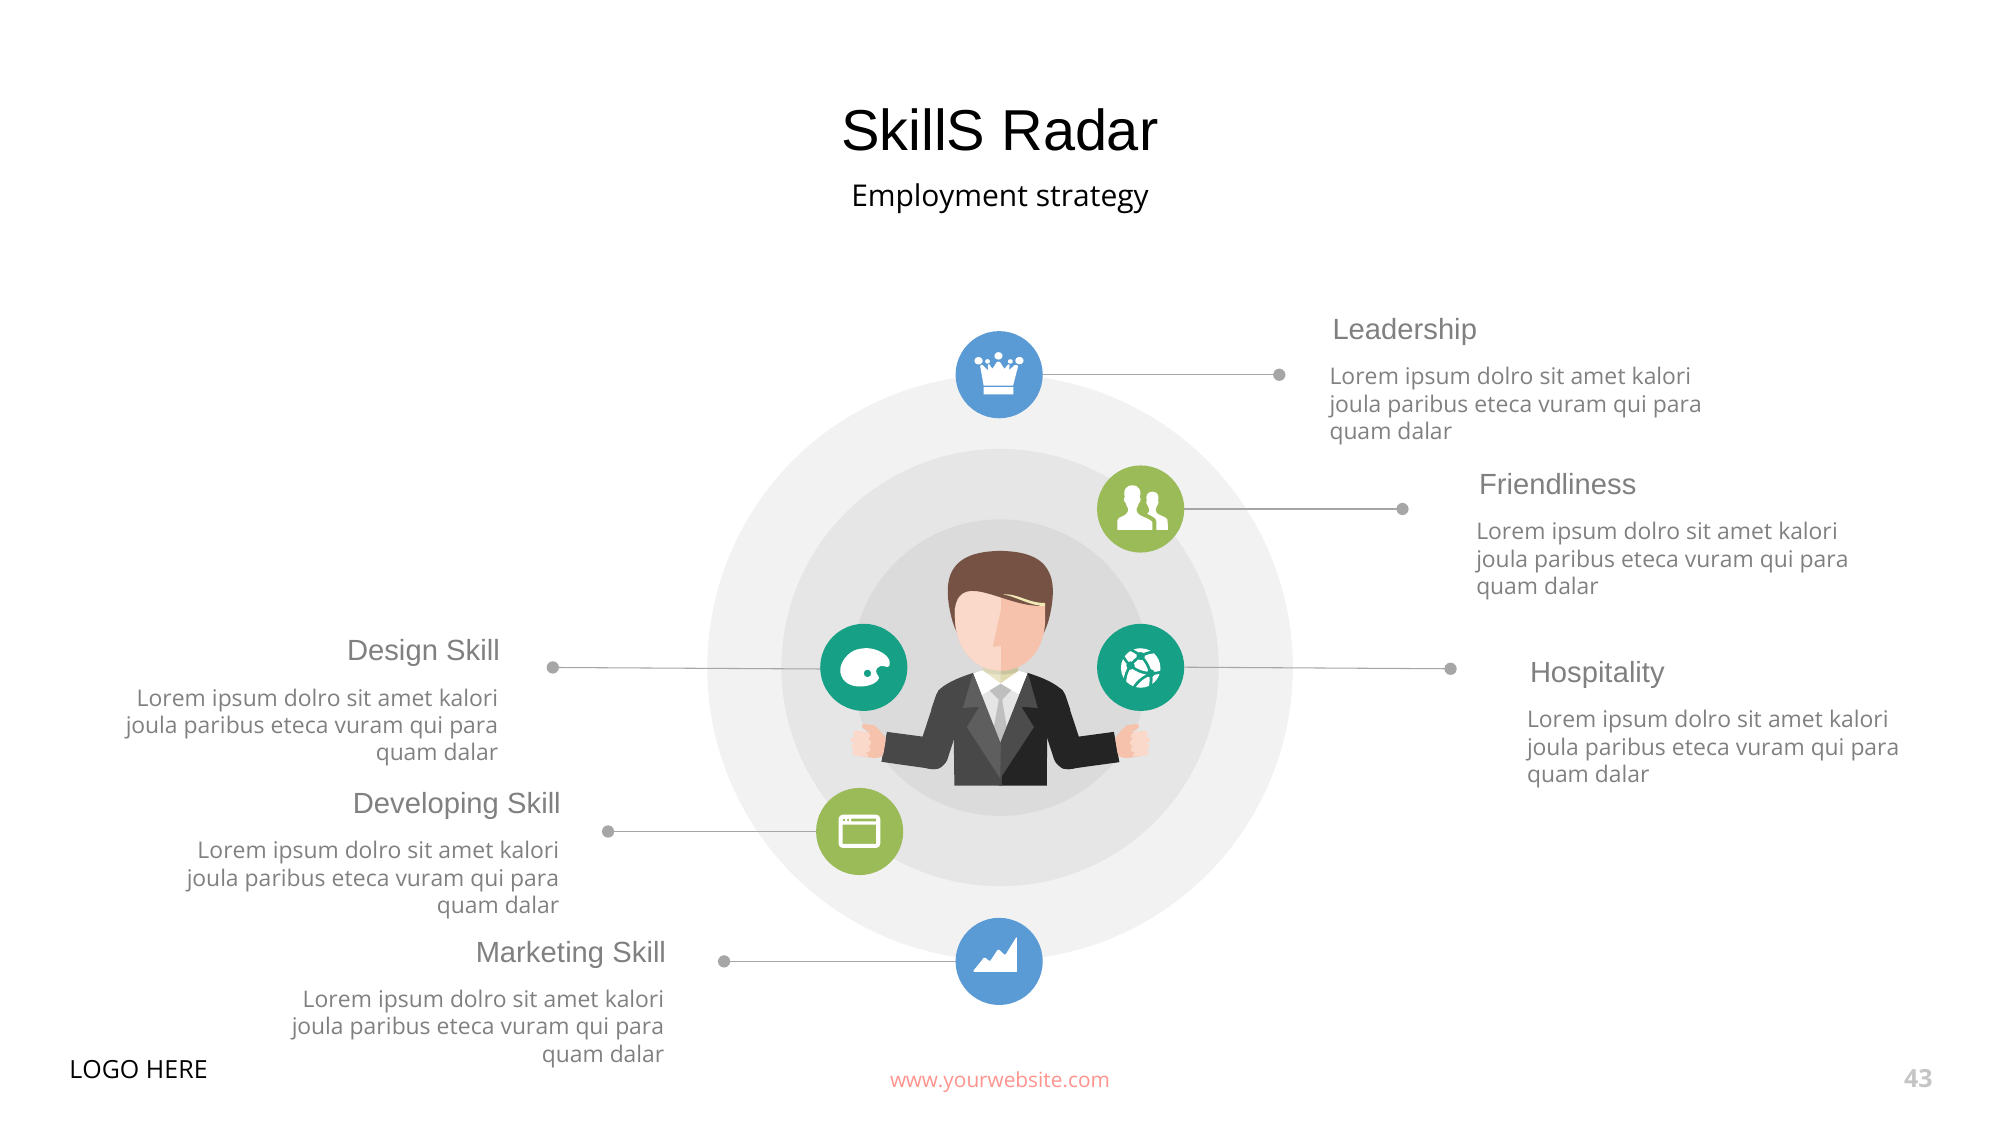

# SkillS Radar
Employment strategy
Leadership
Lorem ipsum dolro sit amet kalori joula paribus eteca vuram qui para quam dalar

Friendliness
Lorem ipsum dolro sit amet kalori joula paribus eteca vuram qui para quam dalar

Design Skill
Lorem ipsum dolro sit amet kalori joula paribus eteca vuram qui para quam dalar
Hospitality
Lorem ipsum dolro sit amet kalori joula paribus eteca vuram qui para quam dalar
Developing Skill
Lorem ipsum dolro sit amet kalori joula paribus eteca vuram qui para quam dalar

Marketing Skill
Lorem ipsum dolro sit amet kalori joula paribus eteca vuram qui para quam dalar
LOGO HERE
www.yourwebsite.com
43